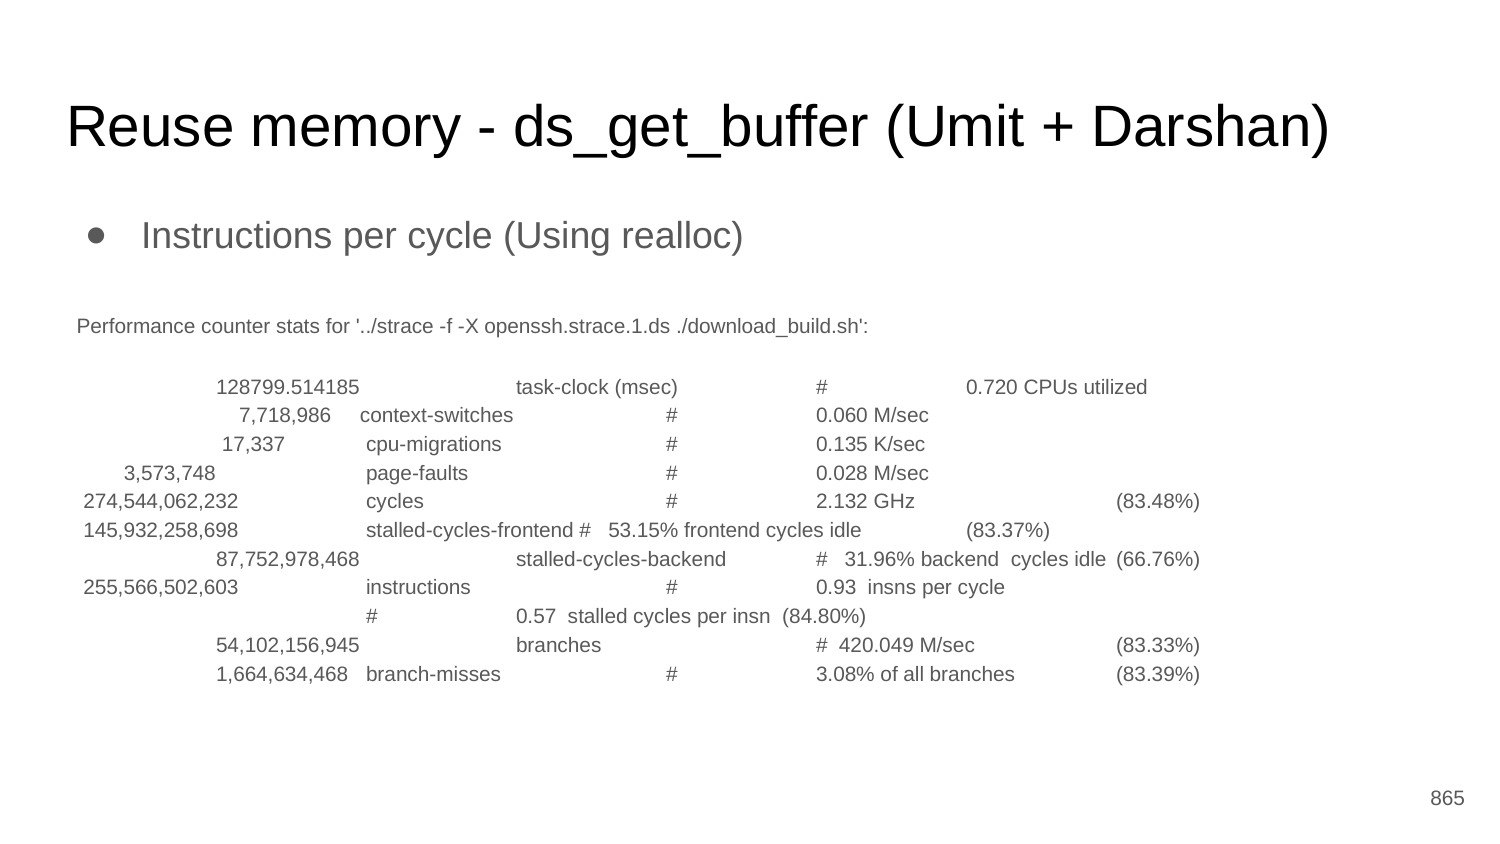

# Reuse memory - ds_get_buffer (Umit + Darshan)
Instructions per cycle (Using realloc)
 Performance counter stats for '../strace -f -X openssh.strace.1.ds ./download_build.sh':

     	128799.514185  	task-clock (msec)     	#	0.720 CPUs utilized
     	    7,718,986     context-switches      	#	0.060 M/sec
        	 17,337 	cpu-migrations        	#	0.135 K/sec
          3,573,748 	page-faults           	#	0.028 M/sec
   274,544,062,232  	cycles                	#	2.132 GHz                  	(83.48%)
   145,932,258,698  	stalled-cycles-frontend #   53.15% frontend cycles idle 	(83.37%)
	87,752,978,468  	stalled-cycles-backend	#   31.96% backend  cycles idle 	(66.76%)
   255,566,502,603  	instructions          	#	0.93  insns per cycle
                                              	#	0.57  stalled cycles per insn  (84.80%)
	54,102,156,945  	branches              	#  420.049 M/sec                	(83.33%)
 	1,664,634,468  	branch-misses         	#	3.08% of all branches      	(83.39%)
865